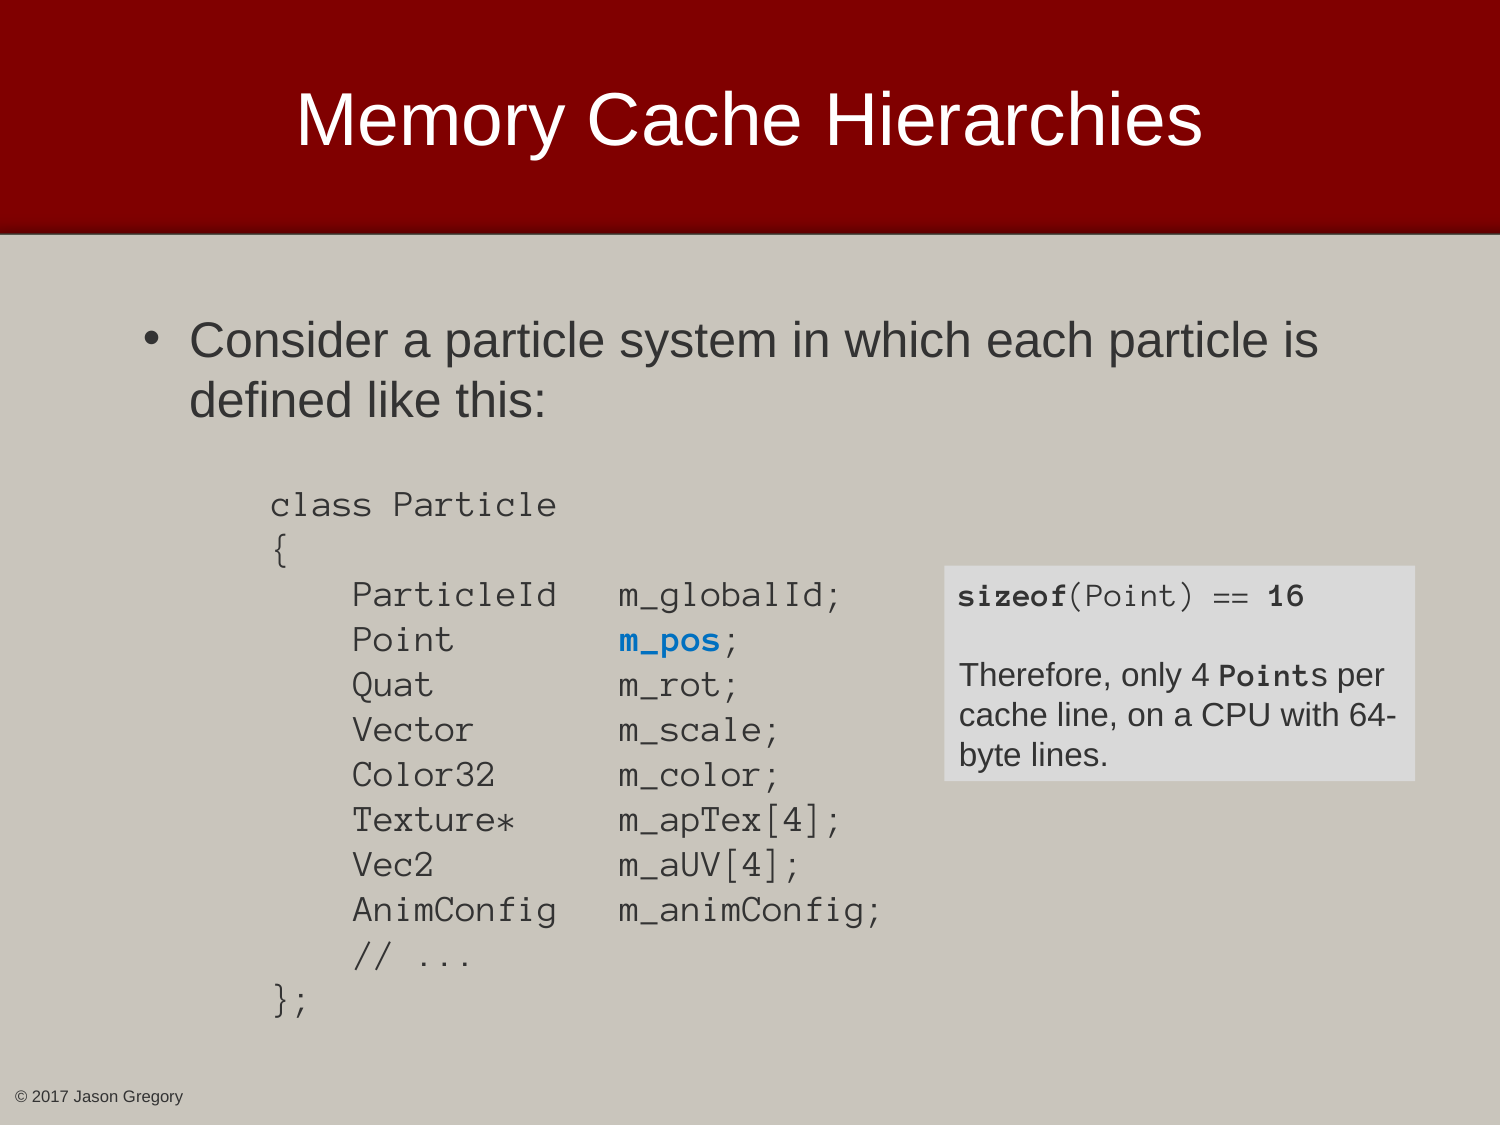

# Memory Cache Hierarchies
Consider a particle system in which each particle is defined like this:
class Particle
{
    ParticleId   m_globalId;
    Point        m_pos;
    Quat         m_rot;
    Vector       m_scale;
    Color32      m_color;
    Texture*     m_apTex[4];
    Vec2         m_aUV[4];
    AnimConfig   m_animConfig;
    // ...
};
sizeof(Point) == 16

Therefore, only 4 Points per cache line, on a CPU with 64-byte lines.
© 2017 Jason Gregory